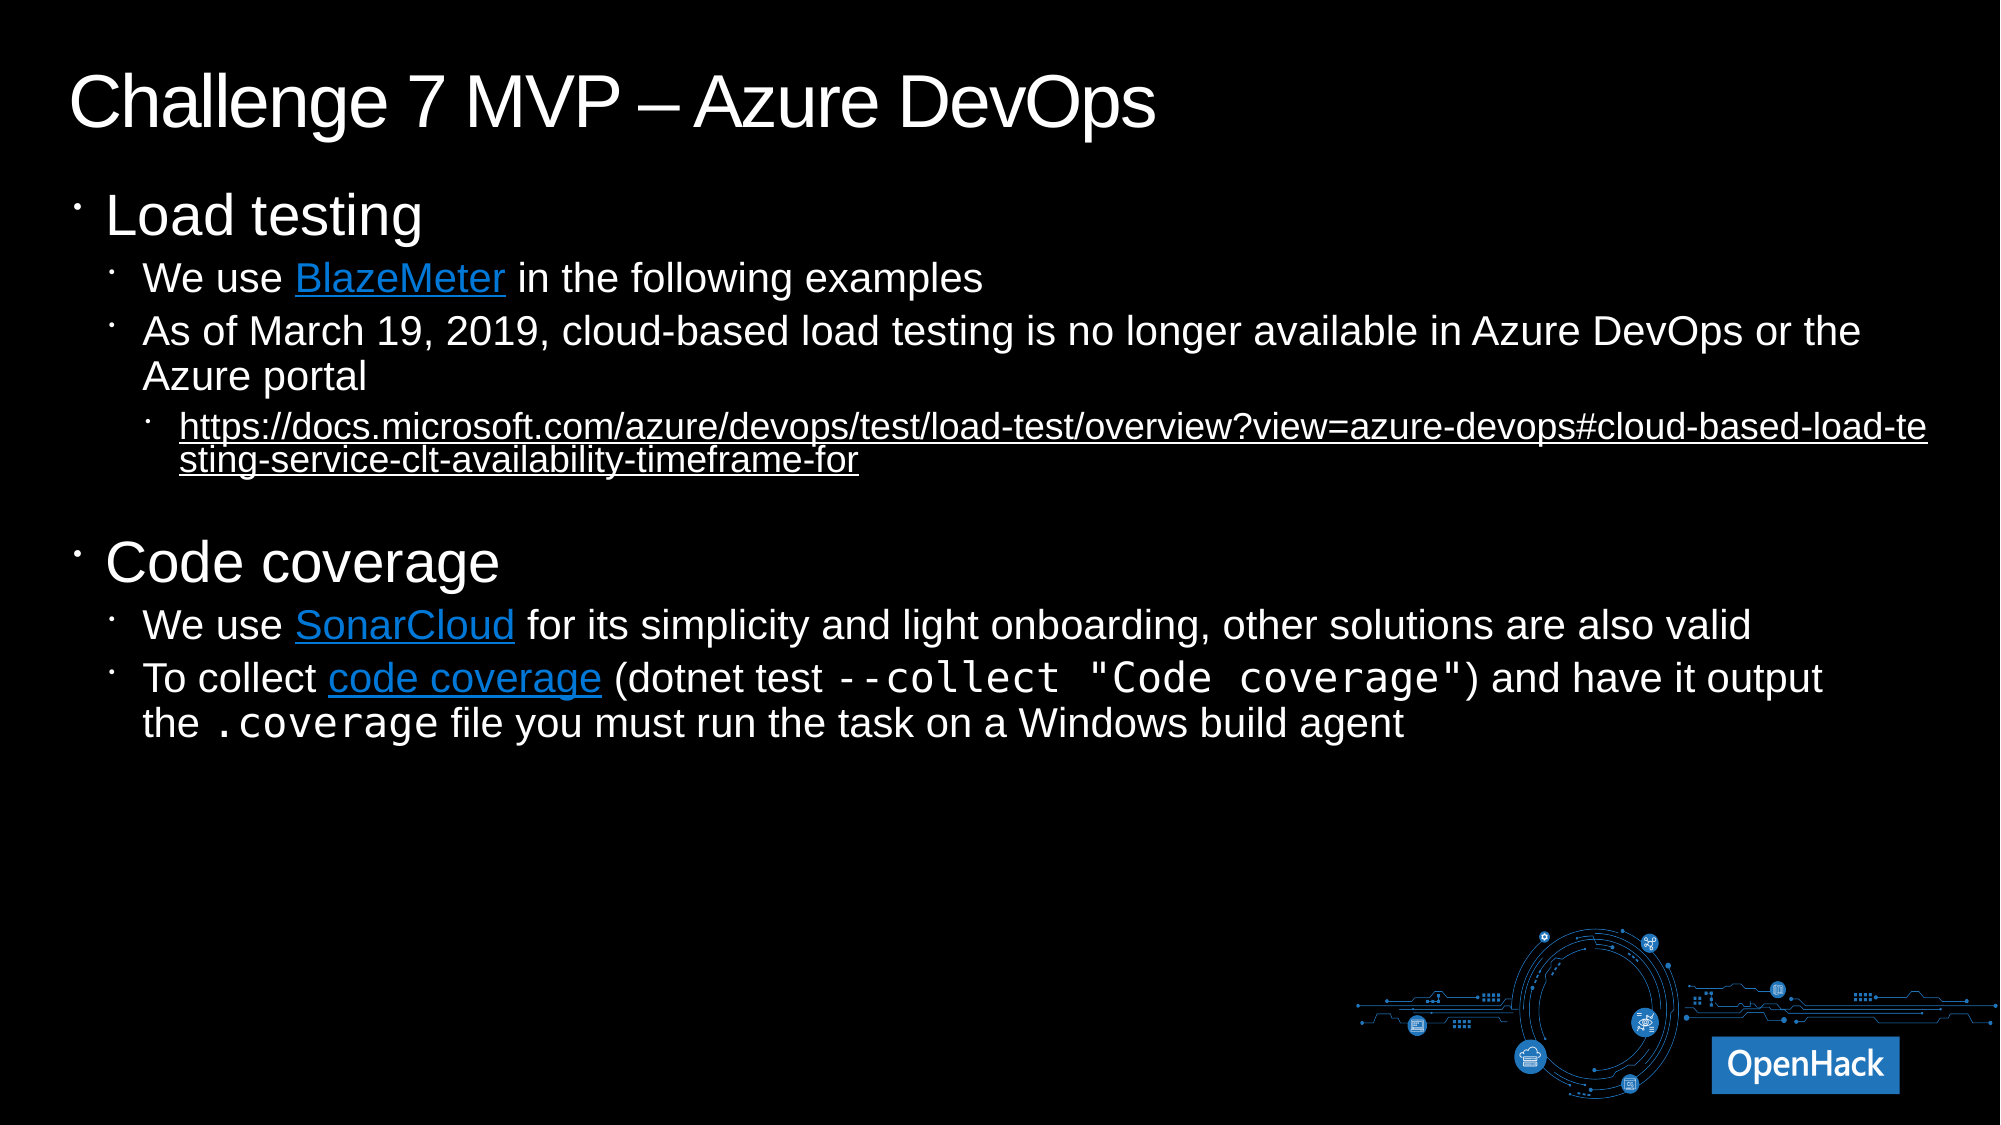

# Challenge 7 MVP – Azure DevOps
Load testing
We use BlazeMeter in the following examples
As of March 19, 2019, cloud-based load testing is no longer available in Azure DevOps or the Azure portal
https://docs.microsoft.com/azure/devops/test/load-test/overview?view=azure-devops#cloud-based-load-testing-service-clt-availability-timeframe-for
Code coverage
We use SonarCloud for its simplicity and light onboarding, other solutions are also valid
To collect code coverage (dotnet test --collect "Code coverage") and have it output the .coverage file you must run the task on a Windows build agent